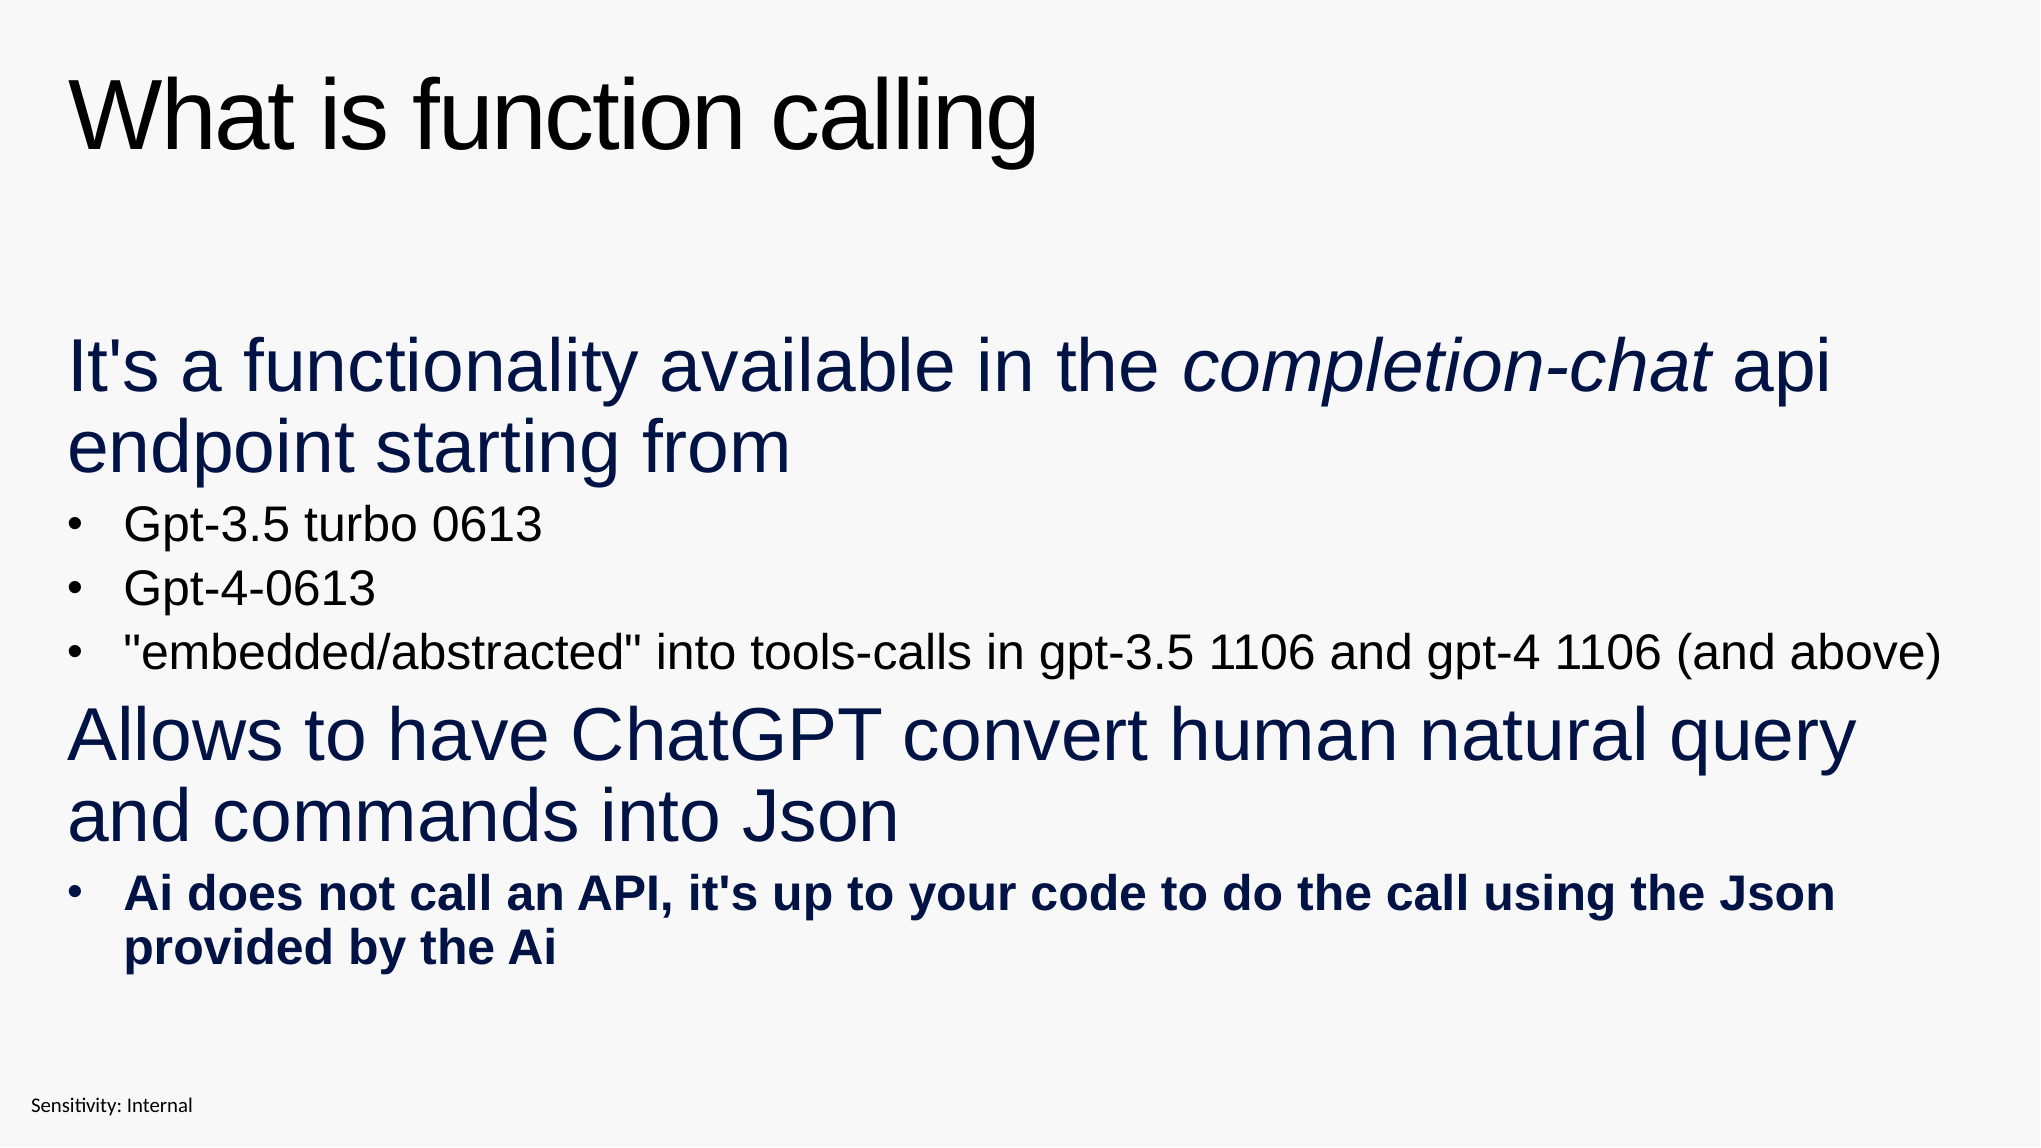

# What is function calling
It's a functionality available in the completion-chat api endpoint starting from
Gpt-3.5 turbo 0613
Gpt-4-0613
"embedded/abstracted" into tools-calls in gpt-3.5 1106 and gpt-4 1106 (and above)
Allows to have ChatGPT convert human natural query and commands into Json
Ai does not call an API, it's up to your code to do the call using the Json provided by the Ai